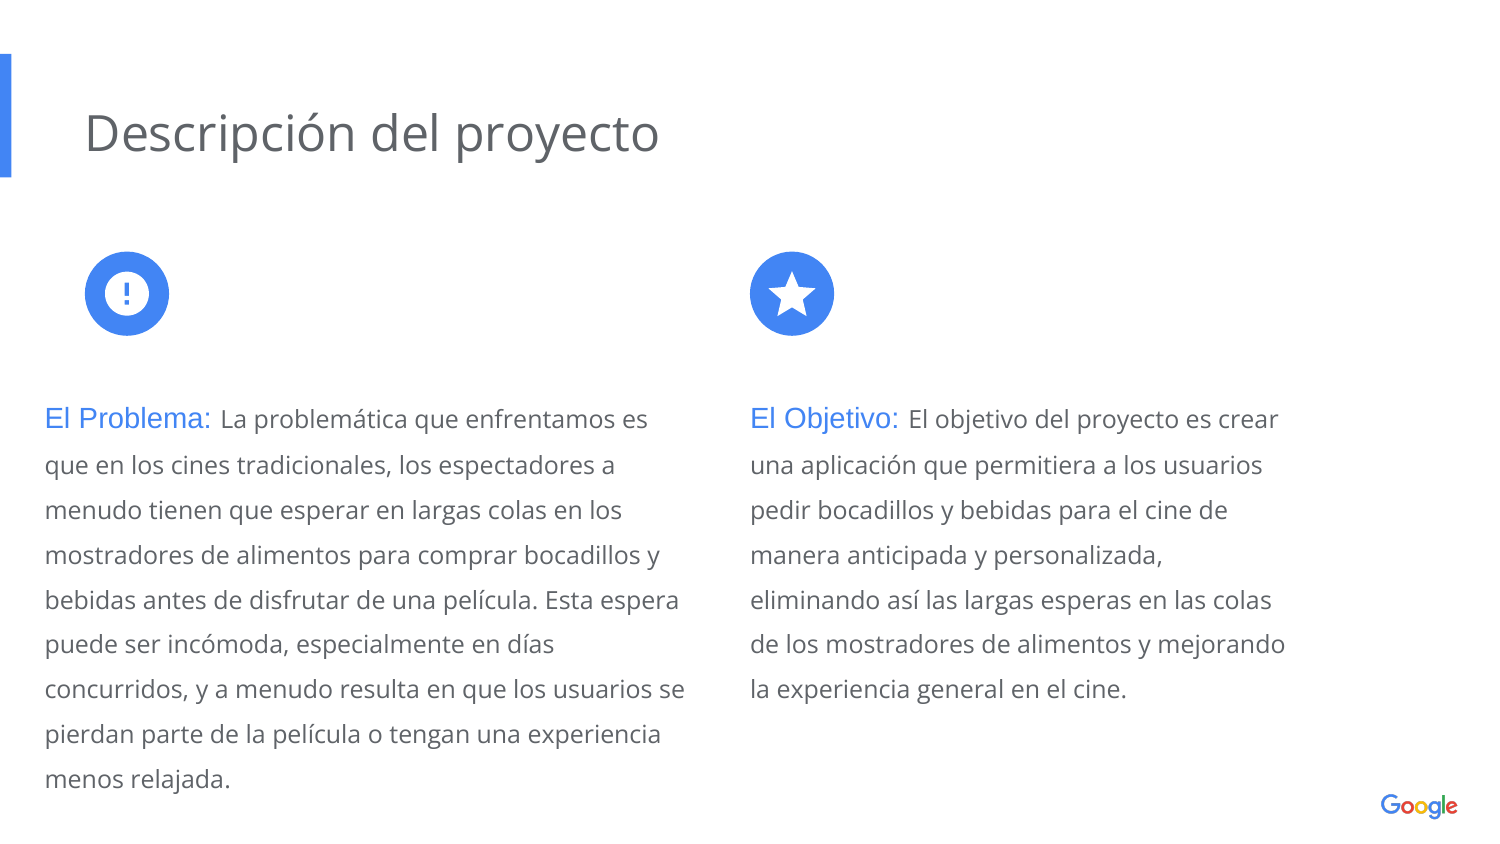

Descripción del proyecto

El Problema: La problemática que enfrentamos es que en los cines tradicionales, los espectadores a menudo tienen que esperar en largas colas en los mostradores de alimentos para comprar bocadillos y bebidas antes de disfrutar de una película. Esta espera puede ser incómoda, especialmente en días concurridos, y a menudo resulta en que los usuarios se pierdan parte de la película o tengan una experiencia menos relajada.
El Objetivo: El objetivo del proyecto es crear una aplicación que permitiera a los usuarios pedir bocadillos y bebidas para el cine de manera anticipada y personalizada, eliminando así las largas esperas en las colas de los mostradores de alimentos y mejorando la experiencia general en el cine.